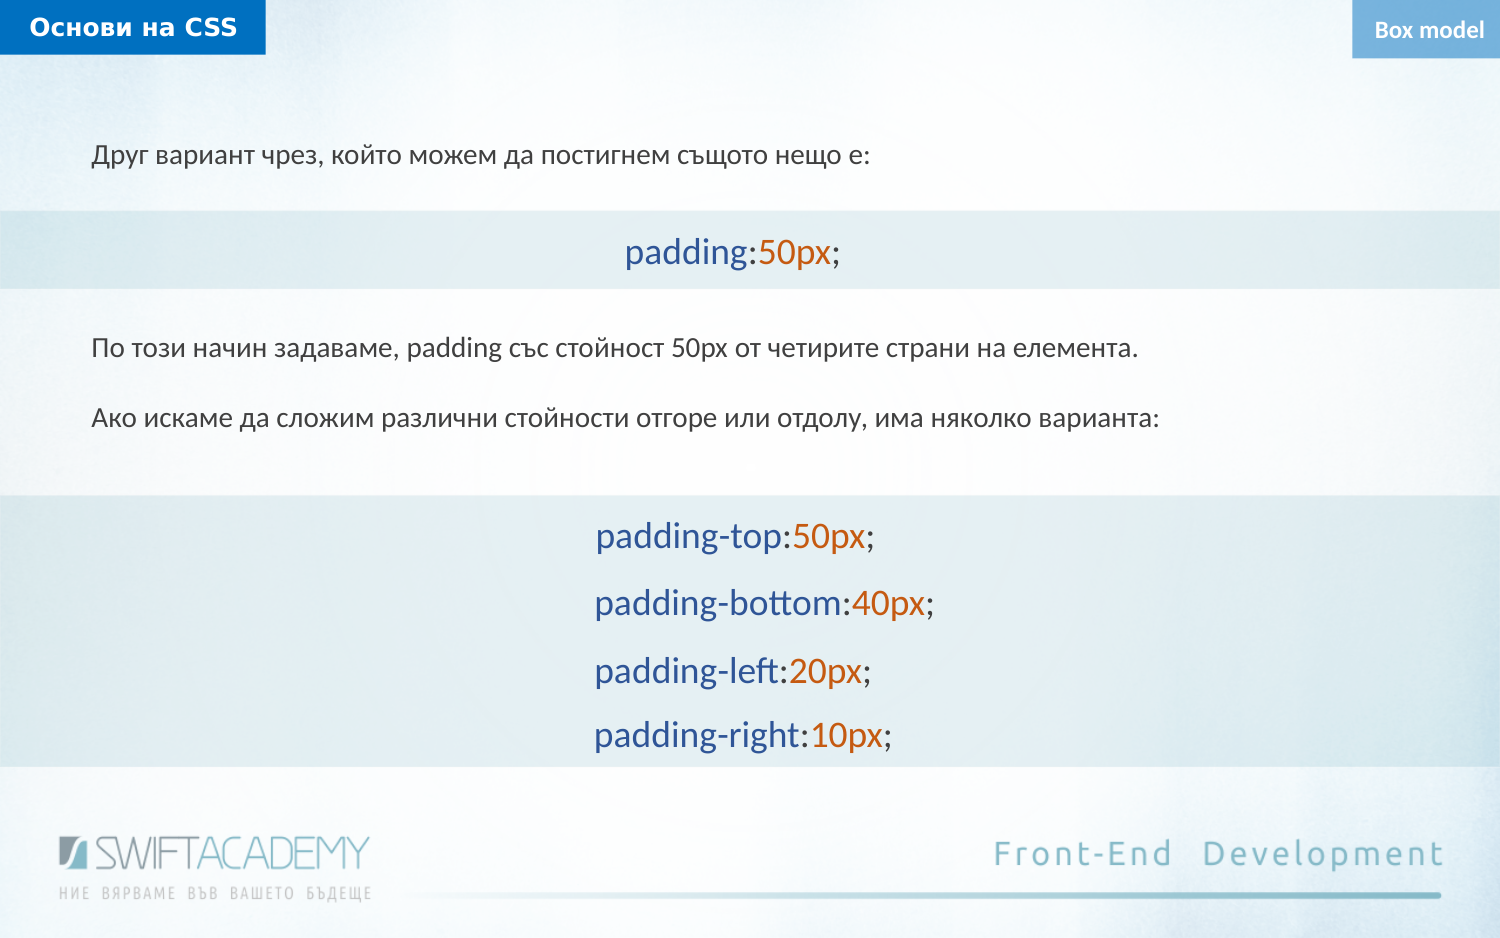

Основи на CSS
Box model
Друг вариант чрез, който можем да постигнем същото нещо е:

padding:50px;
По този начин задаваме, padding със стойност 50px от четирите страни на елемента.

Ако искаме да сложим различни стойности отгоре или отдолу, има няколко варианта:

padding-top:50px;
padding-bottom:40px;
padding-left:20px;
padding-right:10px;